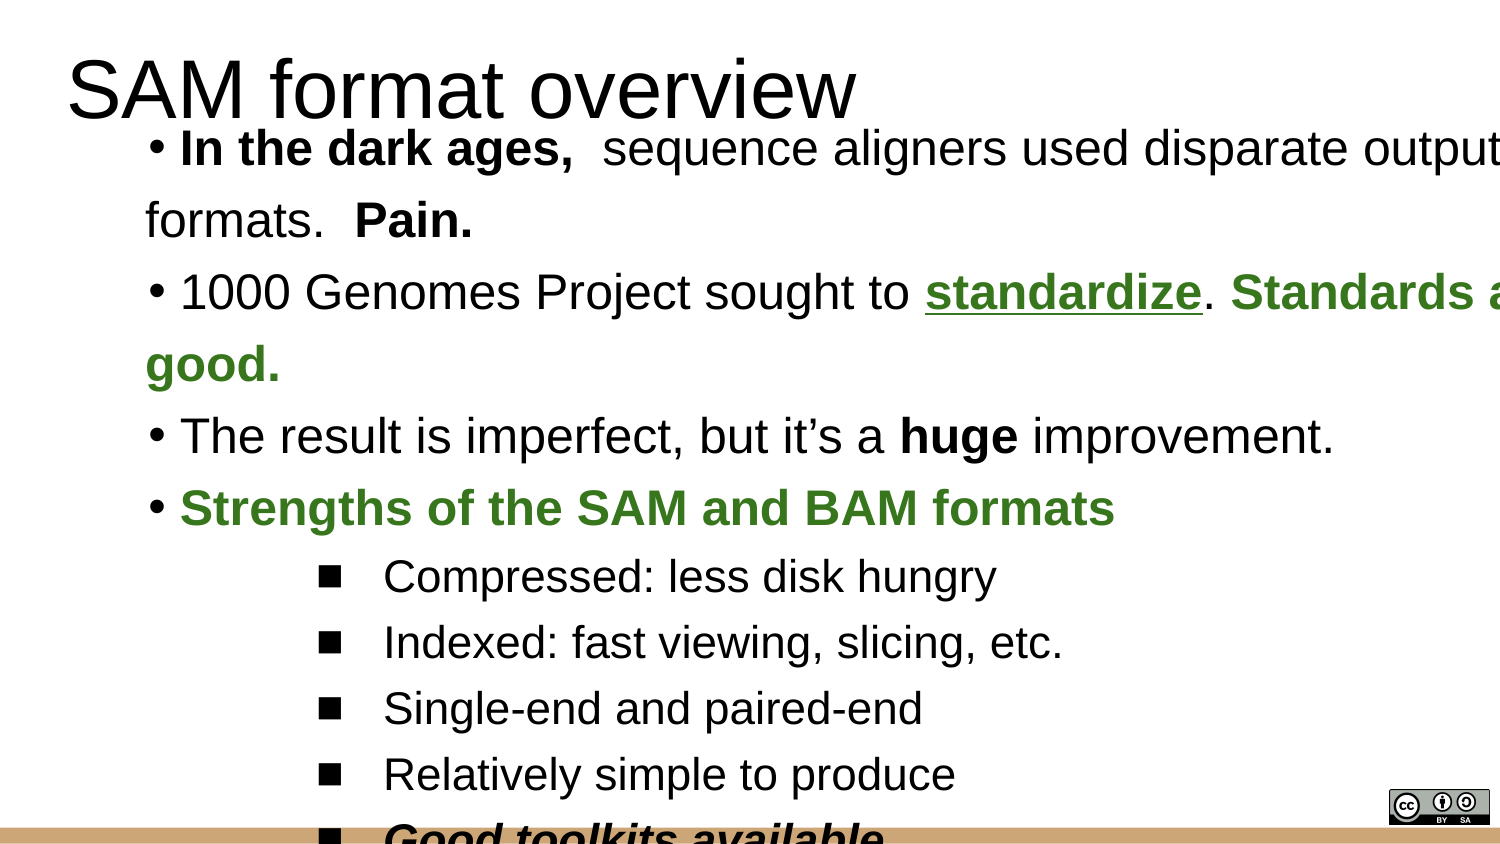

# SAM format overview
 In the dark ages,  sequence aligners used disparate output formats.  Pain.
 1000 Genomes Project sought to standardize. Standards are good.
 The result is imperfect, but it’s a huge improvement.
 Strengths of the SAM and BAM formats
 Compressed: less disk hungry
 Indexed: fast viewing, slicing, etc.
 Single-end and paired-end
 Relatively simple to produce
 Good toolkits available